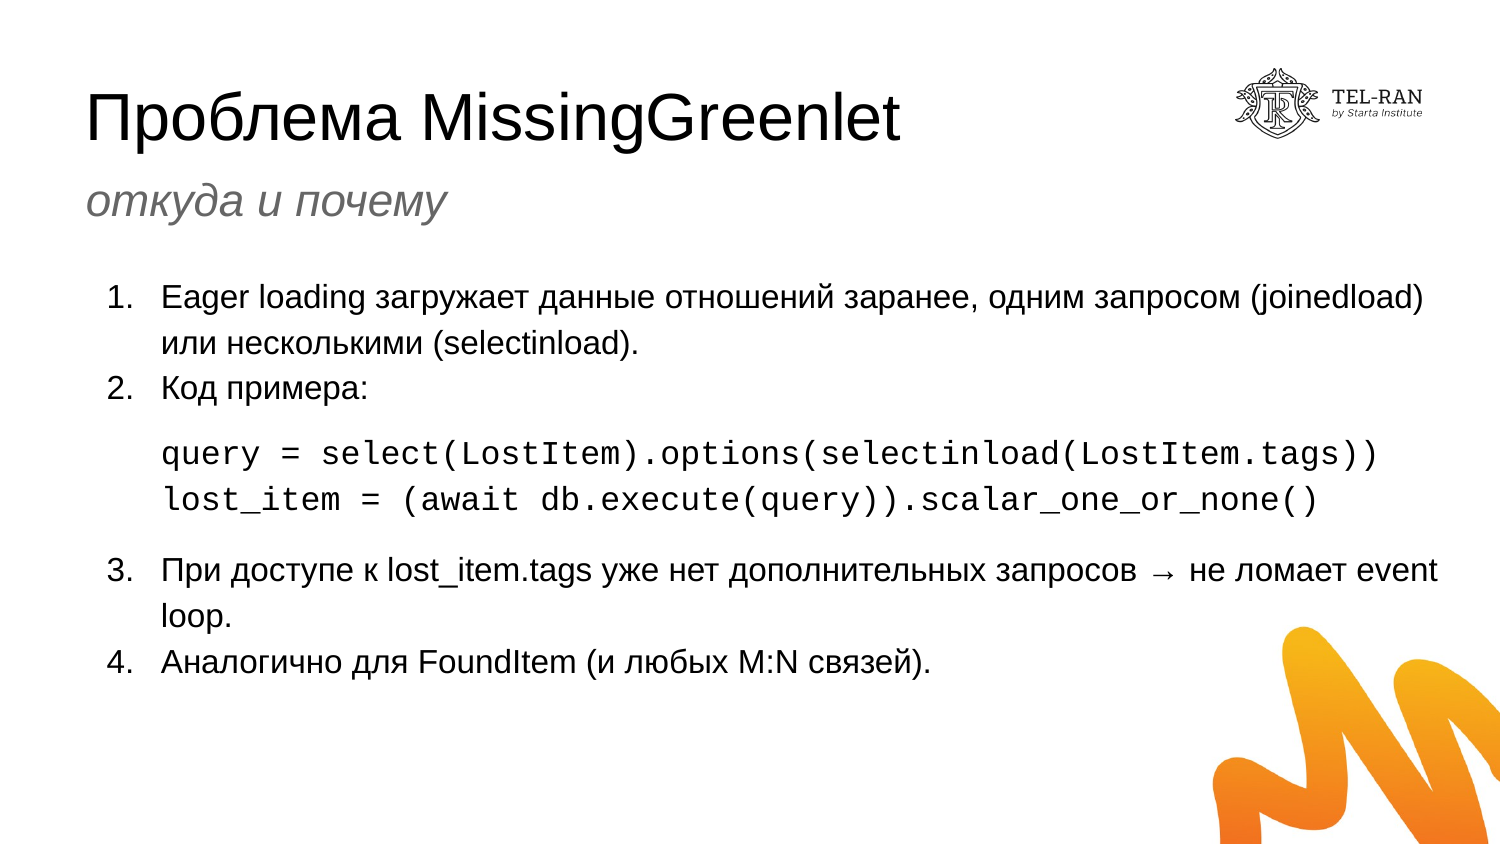

# Проблема MissingGreenlet
откуда и почему
Eager loading загружает данные отношений заранее, одним запросом (joinedload) или несколькими (selectinload).
Код примера:
query = select(LostItem).options(selectinload(LostItem.tags))
lost_item = (await db.execute(query)).scalar_one_or_none()
При доступе к lost_item.tags уже нет дополнительных запросов → не ломает event loop.
Аналогично для FoundItem (и любых M:N связей).